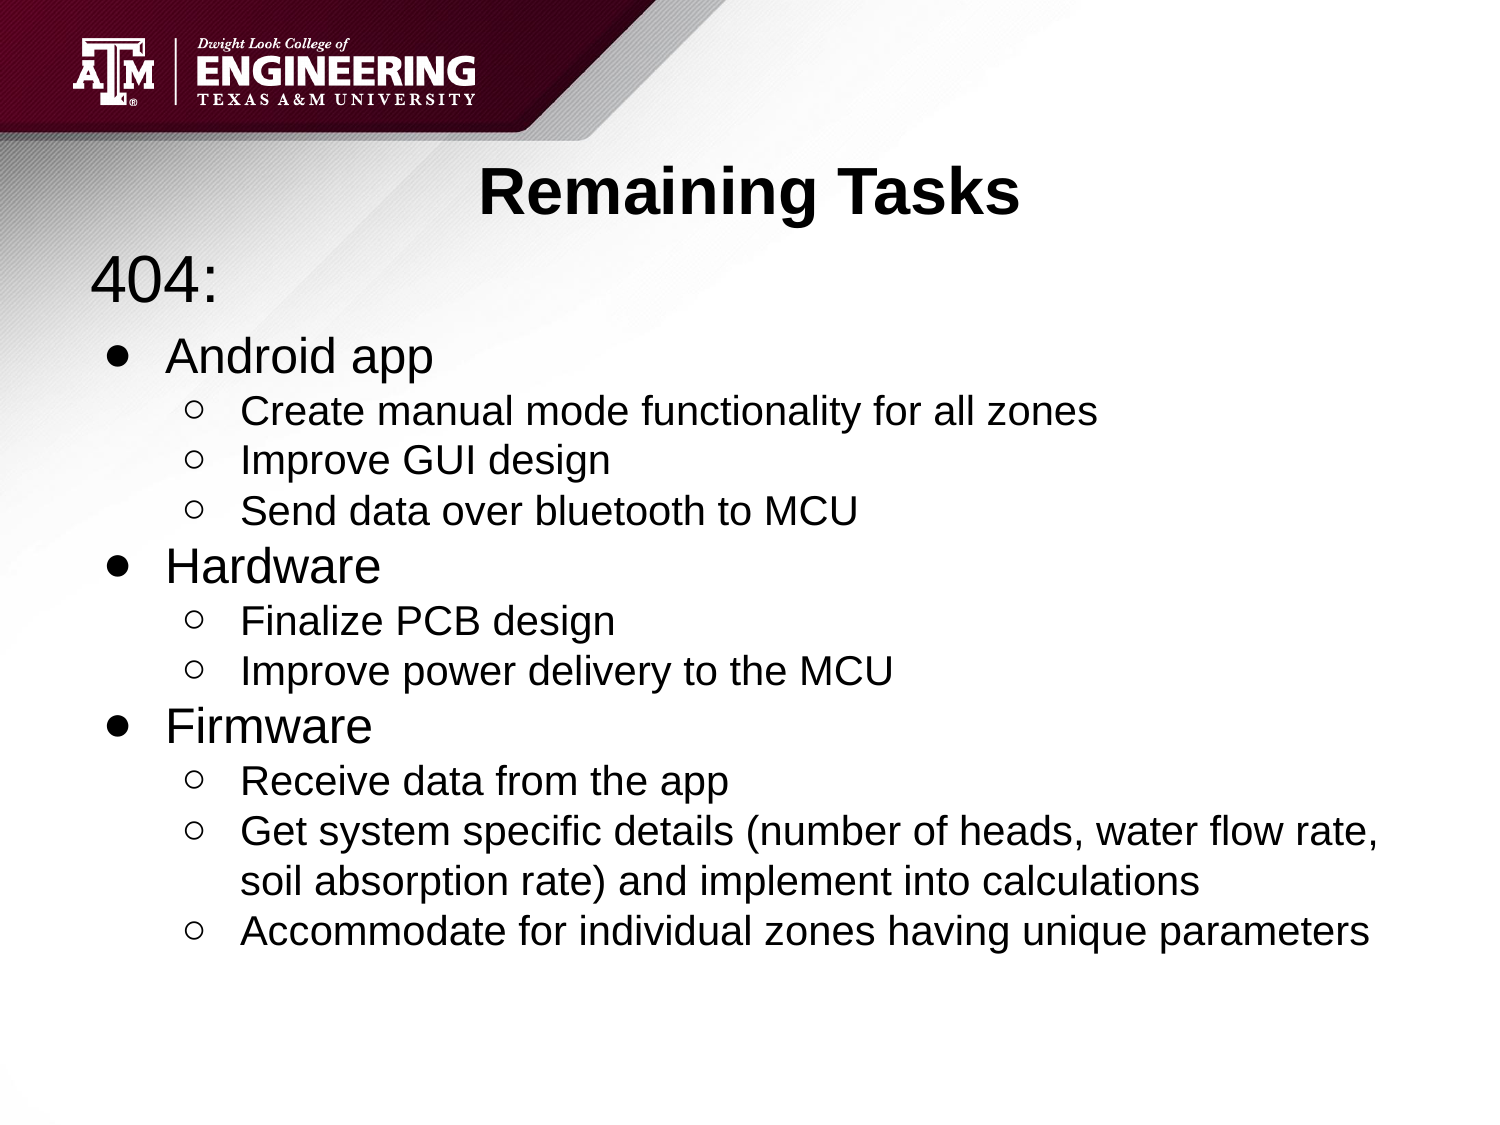

# Remaining Tasks
404:
Android app
Create manual mode functionality for all zones
Improve GUI design
Send data over bluetooth to MCU
Hardware
Finalize PCB design
Improve power delivery to the MCU
Firmware
Receive data from the app
Get system specific details (number of heads, water flow rate, soil absorption rate) and implement into calculations
Accommodate for individual zones having unique parameters